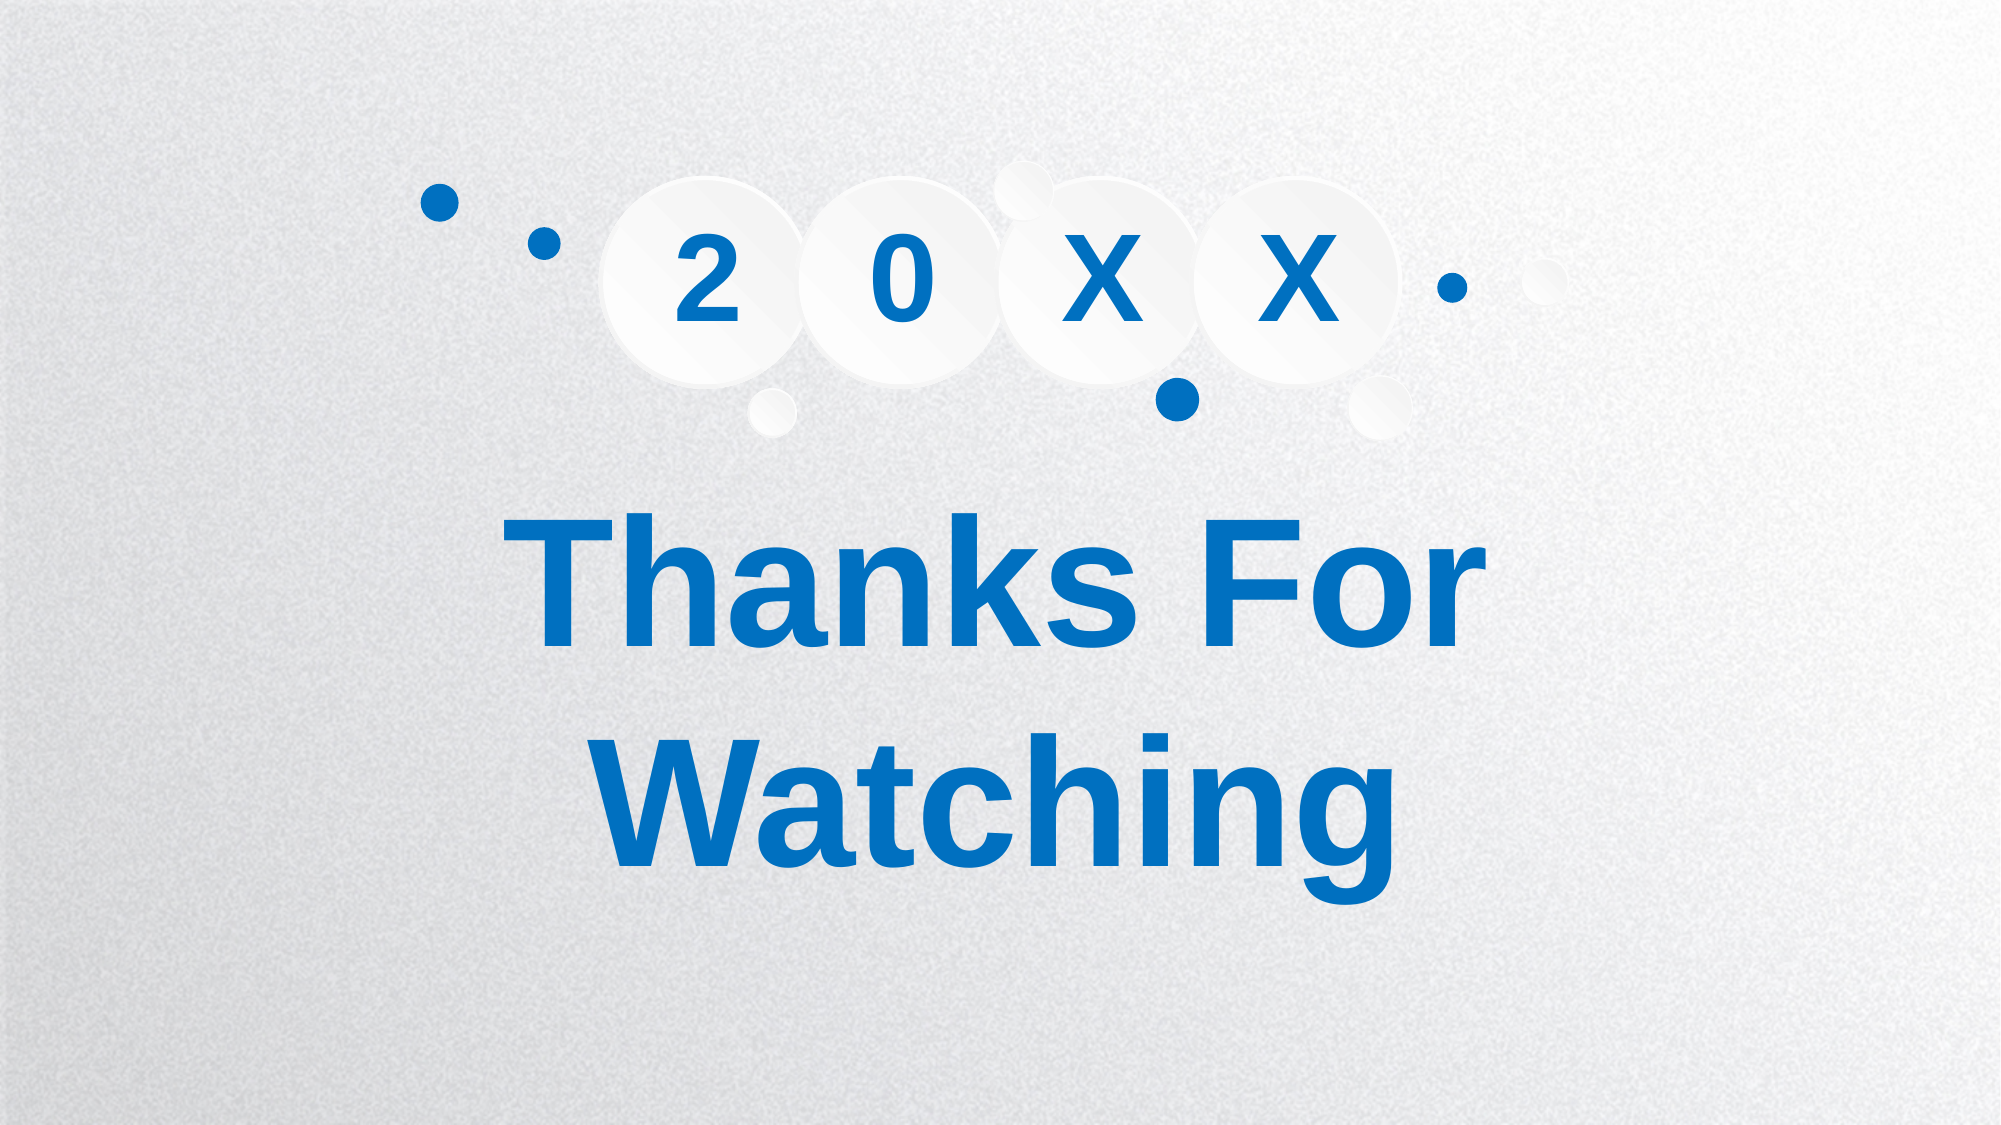

2
0
X
X

Thanks For
Watching